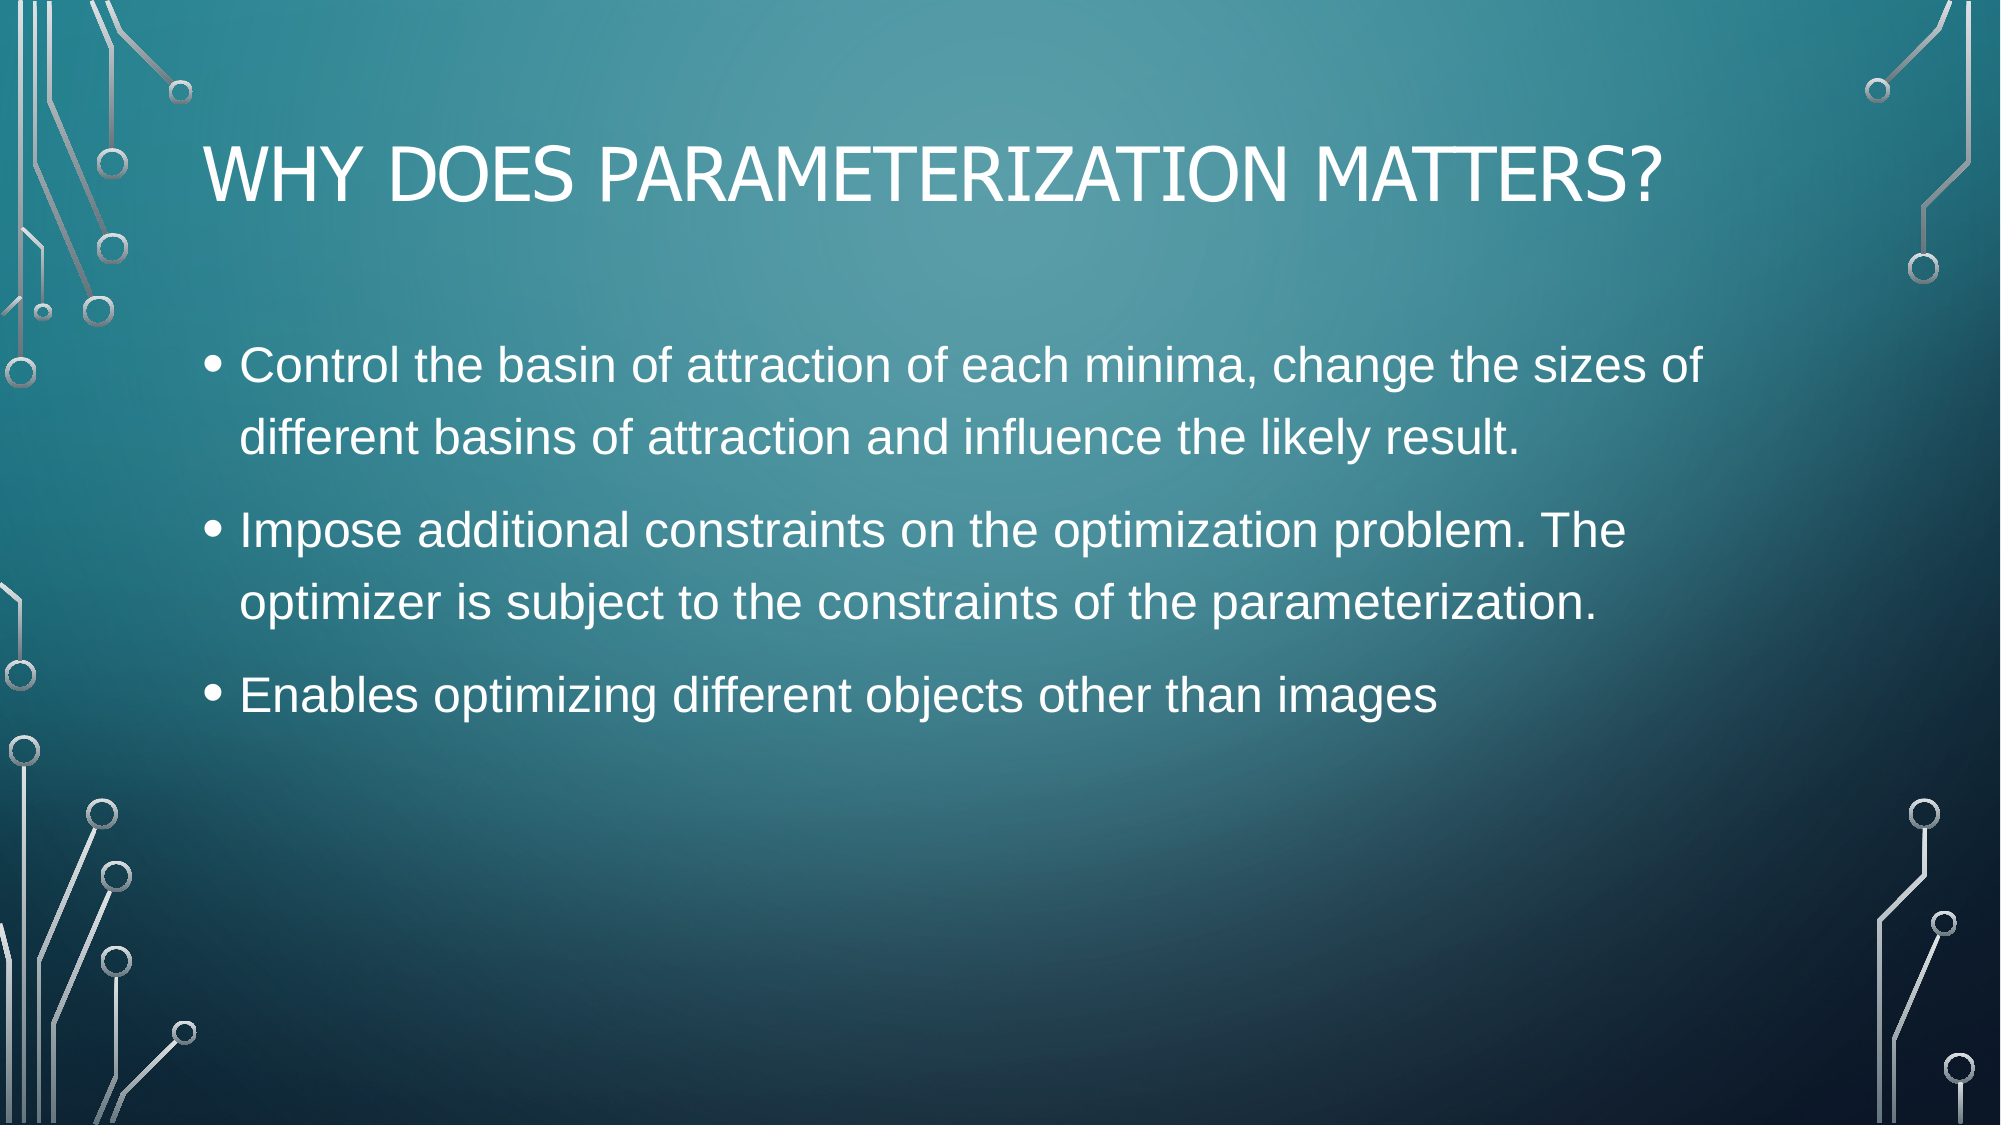

# Why does parameterization matters?
Control the basin of attraction of each minima, change the sizes of different basins of attraction and influence the likely result.
Impose additional constraints on the optimization problem. The optimizer is subject to the constraints of the parameterization.
Enables optimizing different objects other than images